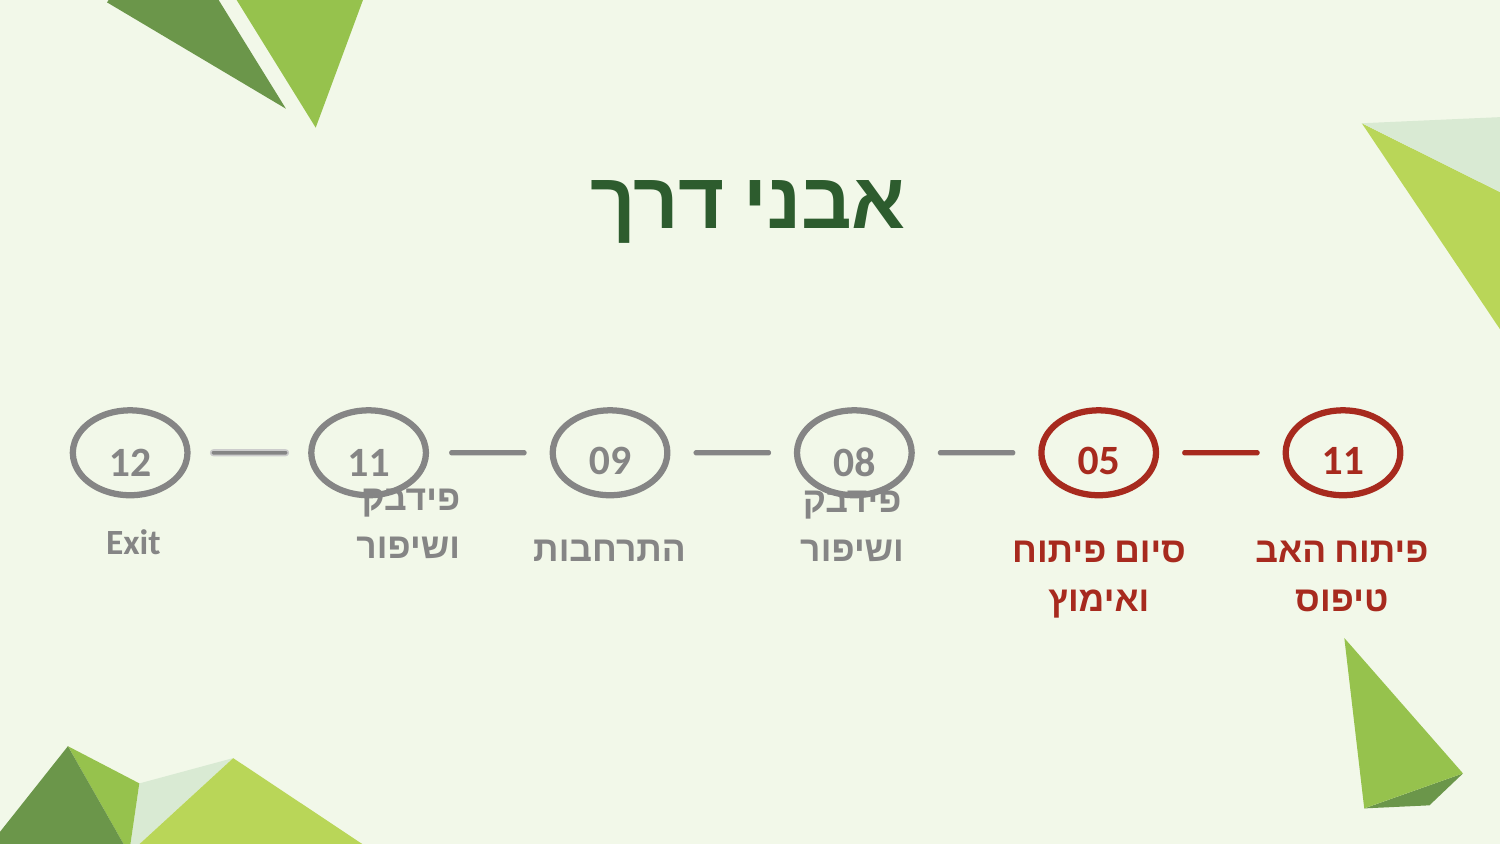

# אבני דרך

08
09
05
11
11
12

פידבק ושיפור
Exit
פידבק ושיפור
התרחבות
סיום פיתוח ואימוץ
פיתוח האב טיפוס